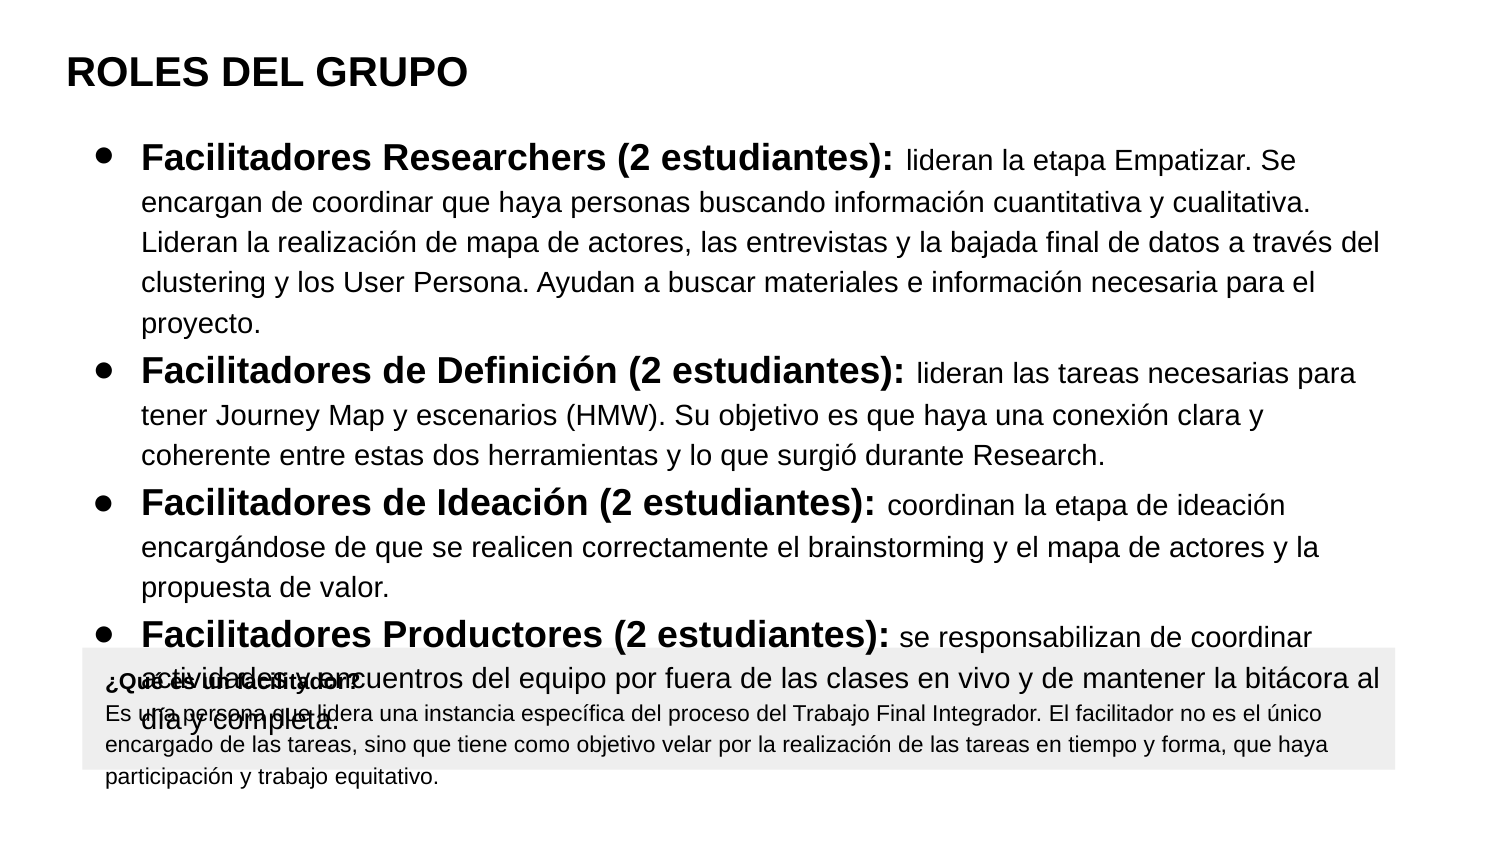

# ROLES DEL GRUPO
Facilitadores Researchers (2 estudiantes): lideran la etapa Empatizar. Se encargan de coordinar que haya personas buscando información cuantitativa y cualitativa. Lideran la realización de mapa de actores, las entrevistas y la bajada final de datos a través del clustering y los User Persona. Ayudan a buscar materiales e información necesaria para el proyecto.
Facilitadores de Definición (2 estudiantes): lideran las tareas necesarias para tener Journey Map y escenarios (HMW). Su objetivo es que haya una conexión clara y coherente entre estas dos herramientas y lo que surgió durante Research.
Facilitadores de Ideación (2 estudiantes): coordinan la etapa de ideación encargándose de que se realicen correctamente el brainstorming y el mapa de actores y la propuesta de valor.
Facilitadores Productores (2 estudiantes): se responsabilizan de coordinar actividades y encuentros del equipo por fuera de las clases en vivo y de mantener la bitácora al día y completa.

¿Qué es un facilitador?
Es una persona que lidera una instancia específica del proceso del Trabajo Final Integrador. El facilitador no es el único encargado de las tareas, sino que tiene como objetivo velar por la realización de las tareas en tiempo y forma, que haya participación y trabajo equitativo.